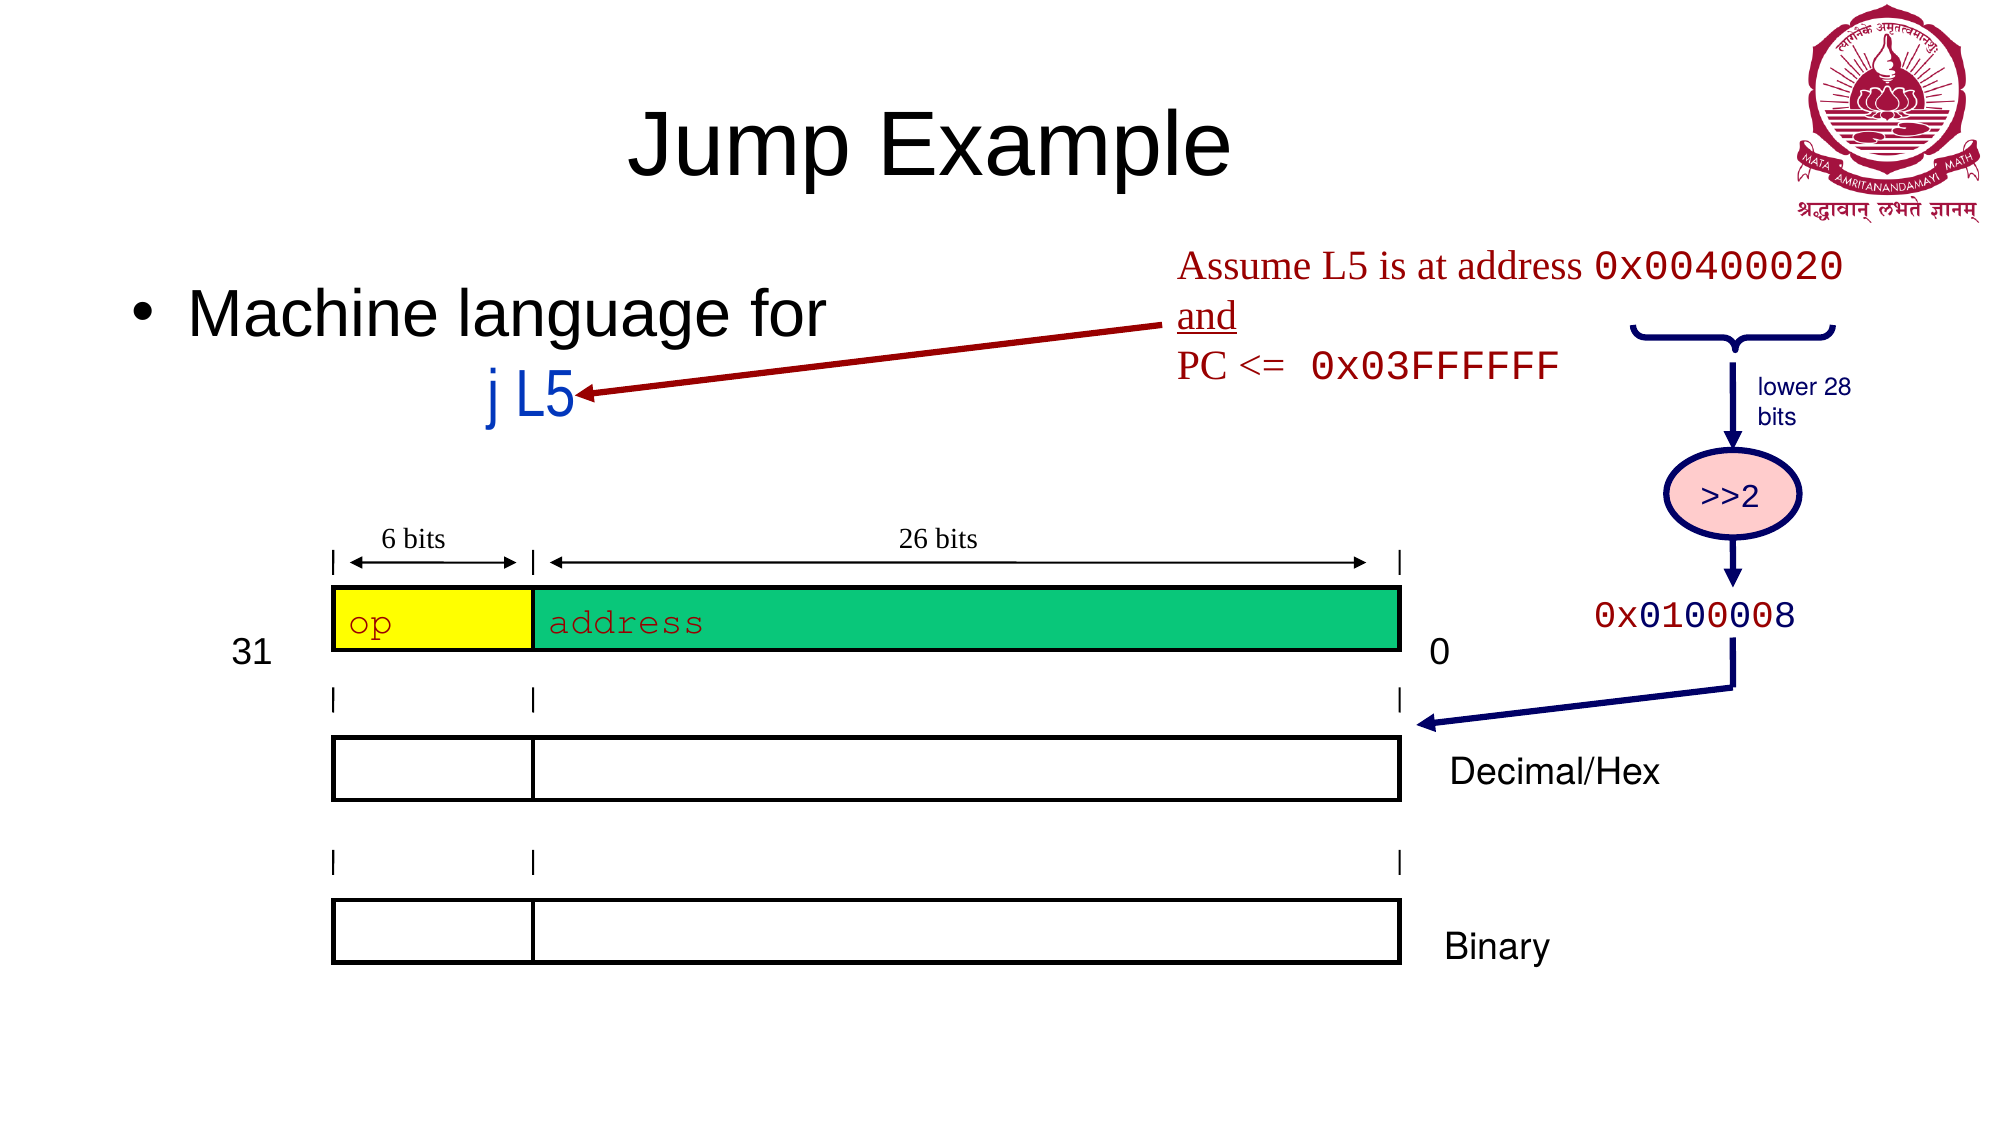

# Jump Example
Assume L5 is at address 0x00400020
and
PC <= 0x03FFFFFF

Machine language for
		j L5

lower 28
bits

>>2

6 bits
26 bits

op
address

Decimal/Hex

Binary
0x0100008
31
0

2

0x0100008
000010
00000100000000000000001000